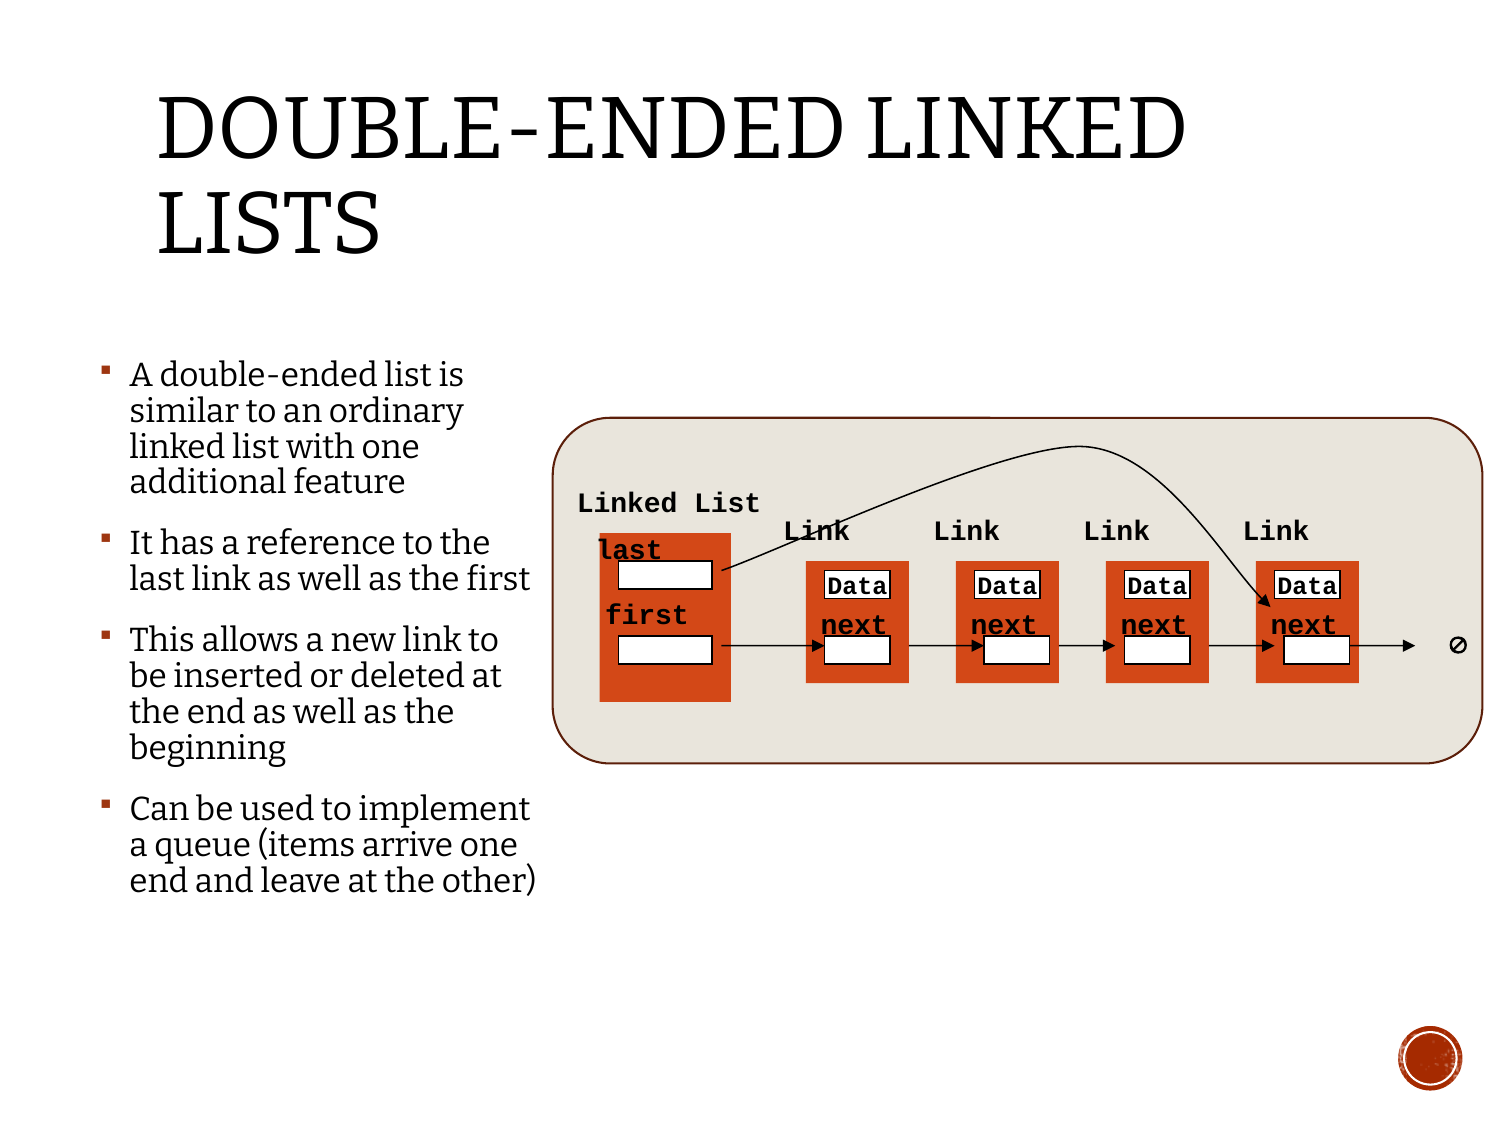

# Double-Ended Linked Lists
A double-ended list is similar to an ordinary linked list with one additional feature
It has a reference to the last link as well as the first
This allows a new link to be inserted or deleted at the end as well as the beginning
Can be used to implement a queue (items arrive one end and leave at the other)

Linked List
Link
Link
Link
Link
last

Data
Data
Data
Data
first

next
next
next
next
∅